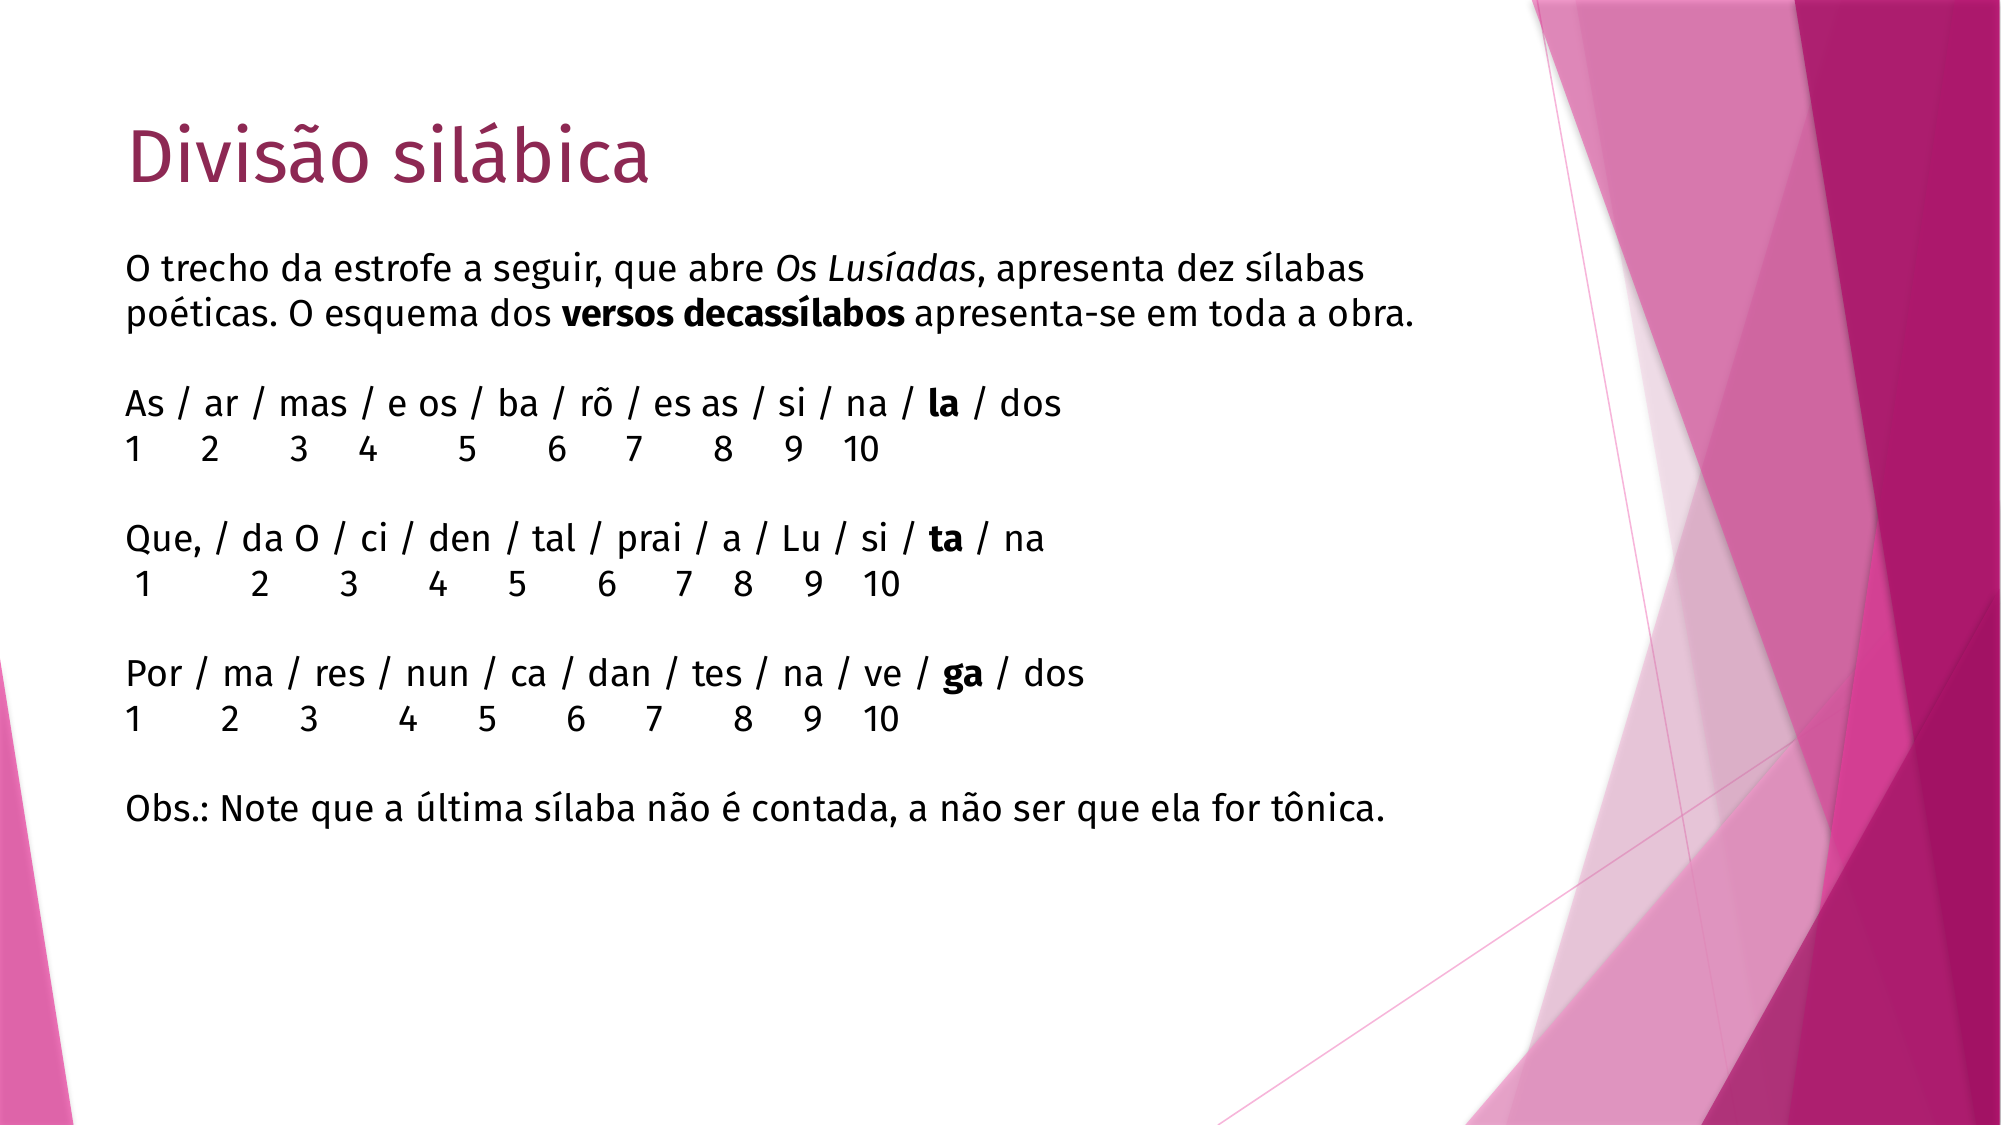

# Divisão silábica
O trecho da estrofe a seguir, que abre Os Lusíadas, apresenta dez sílabas poéticas. O esquema dos versos decassílabos apresenta-se em toda a obra.

As / ar / mas / e os / ba / rõ / es as / si / na / la / dos
1      2       3     4        5       6      7       8     9    10

Que, / da O / ci / den / tal / prai / a / Lu / si / ta / na
 1          2       3       4      5       6      7    8     9    10

Por / ma / res / nun / ca / dan / tes / na / ve / ga / dos
1        2      3        4      5       6      7       8     9    10

Obs.: Note que a última sílaba não é contada, a não ser que ela for tônica.